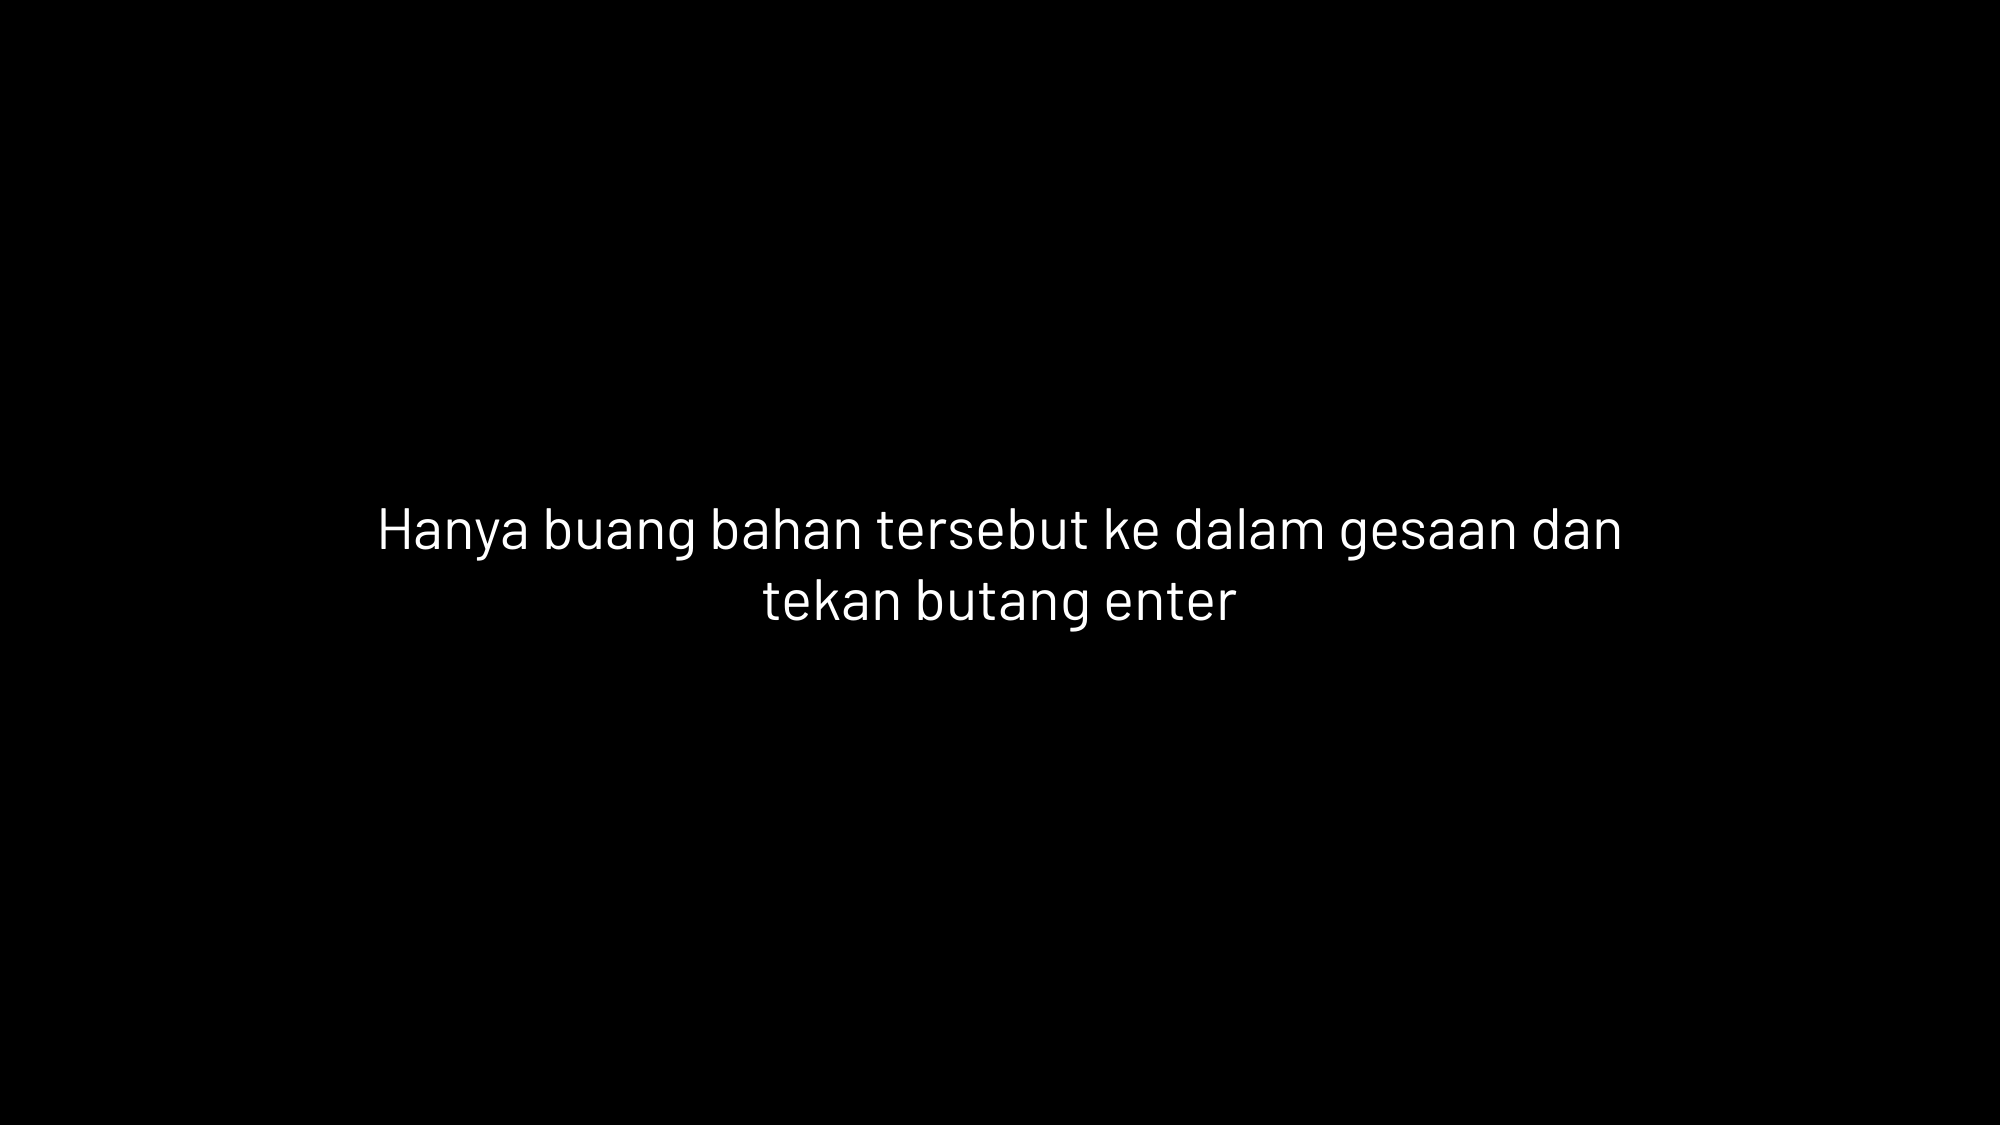

Hanya buang bahan tersebut ke dalam gesaan dan tekan butang enter